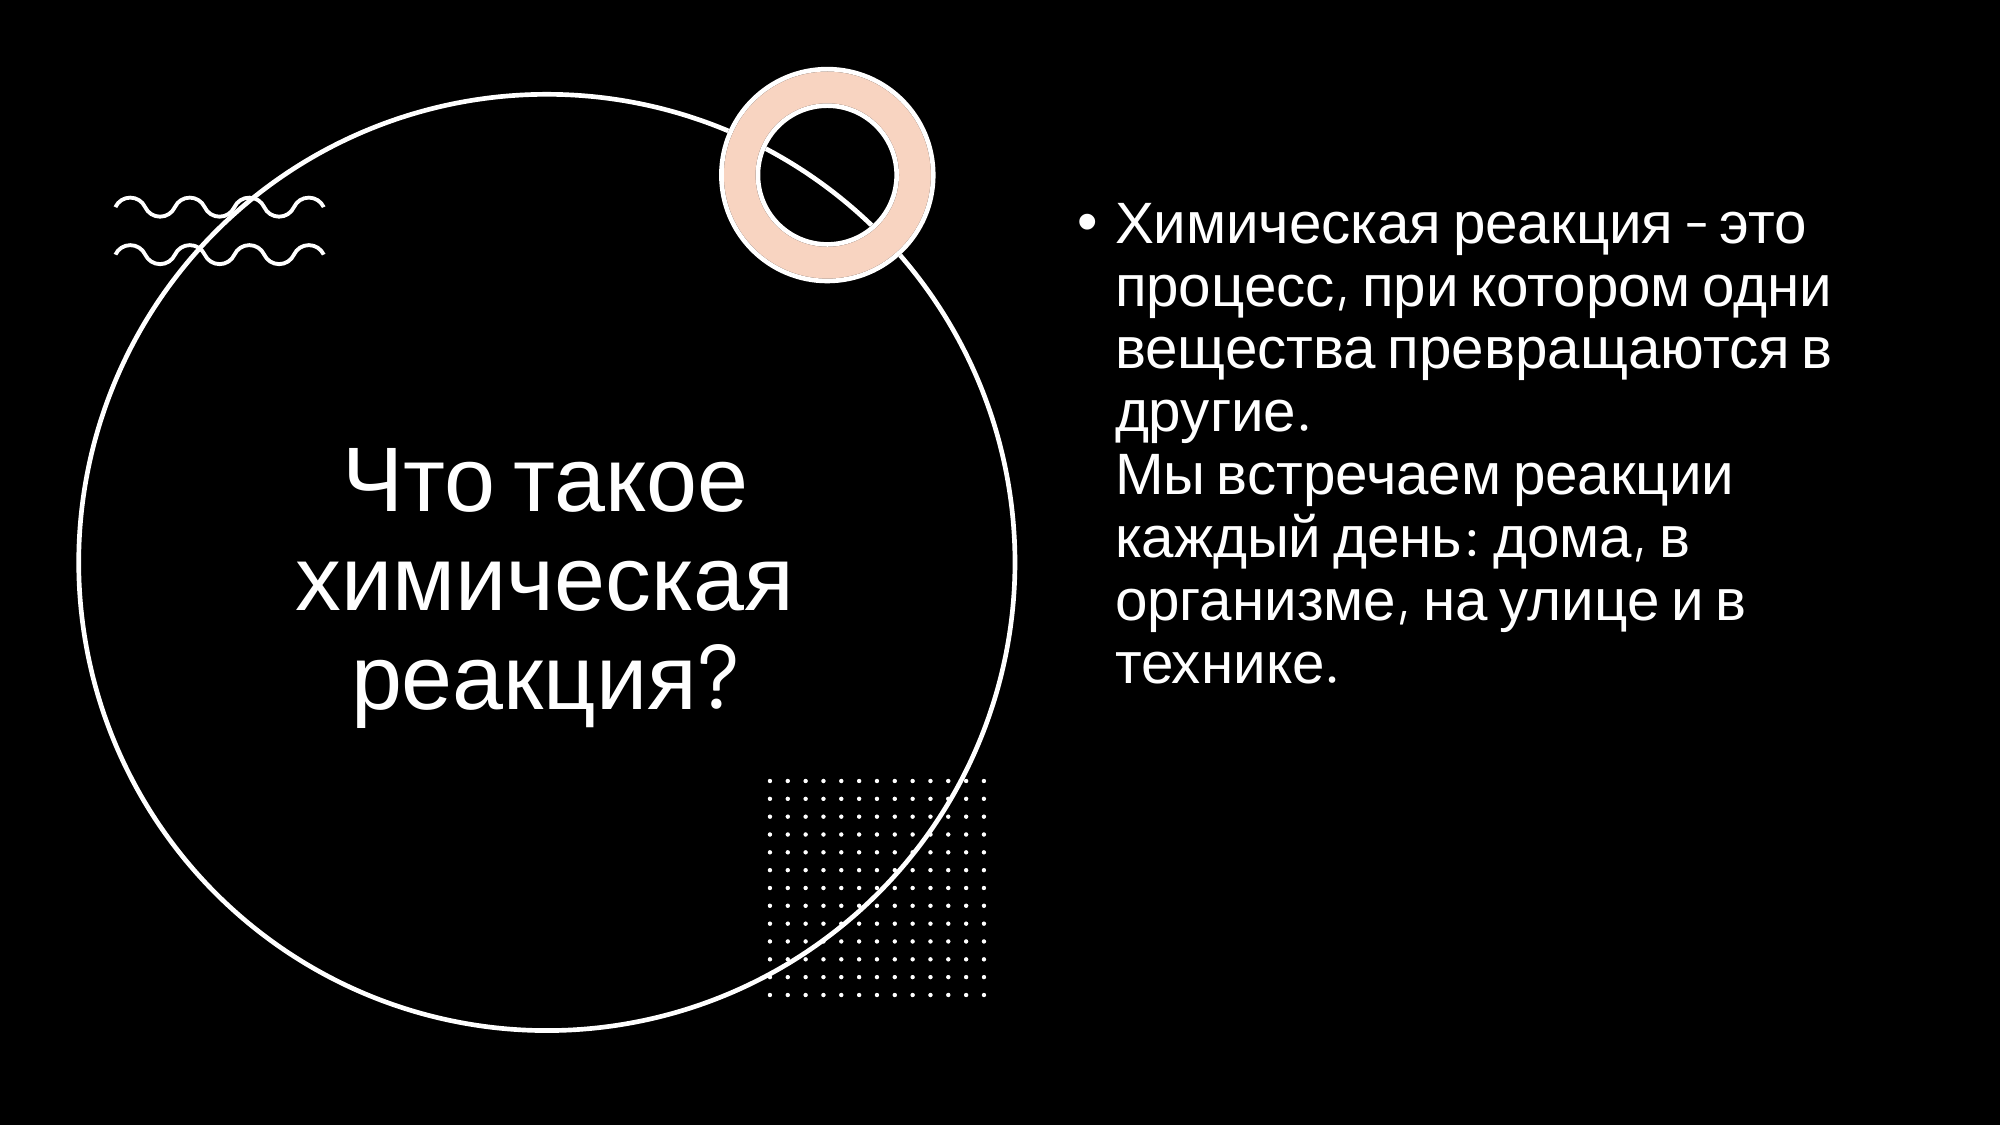

Химическая реакция - это процесс, при котором одни вещества превращаются в другие.
Мы встречаем реакции каждый день: дома, в организме, на улице и в технике.

# Что такое химическая реакция?